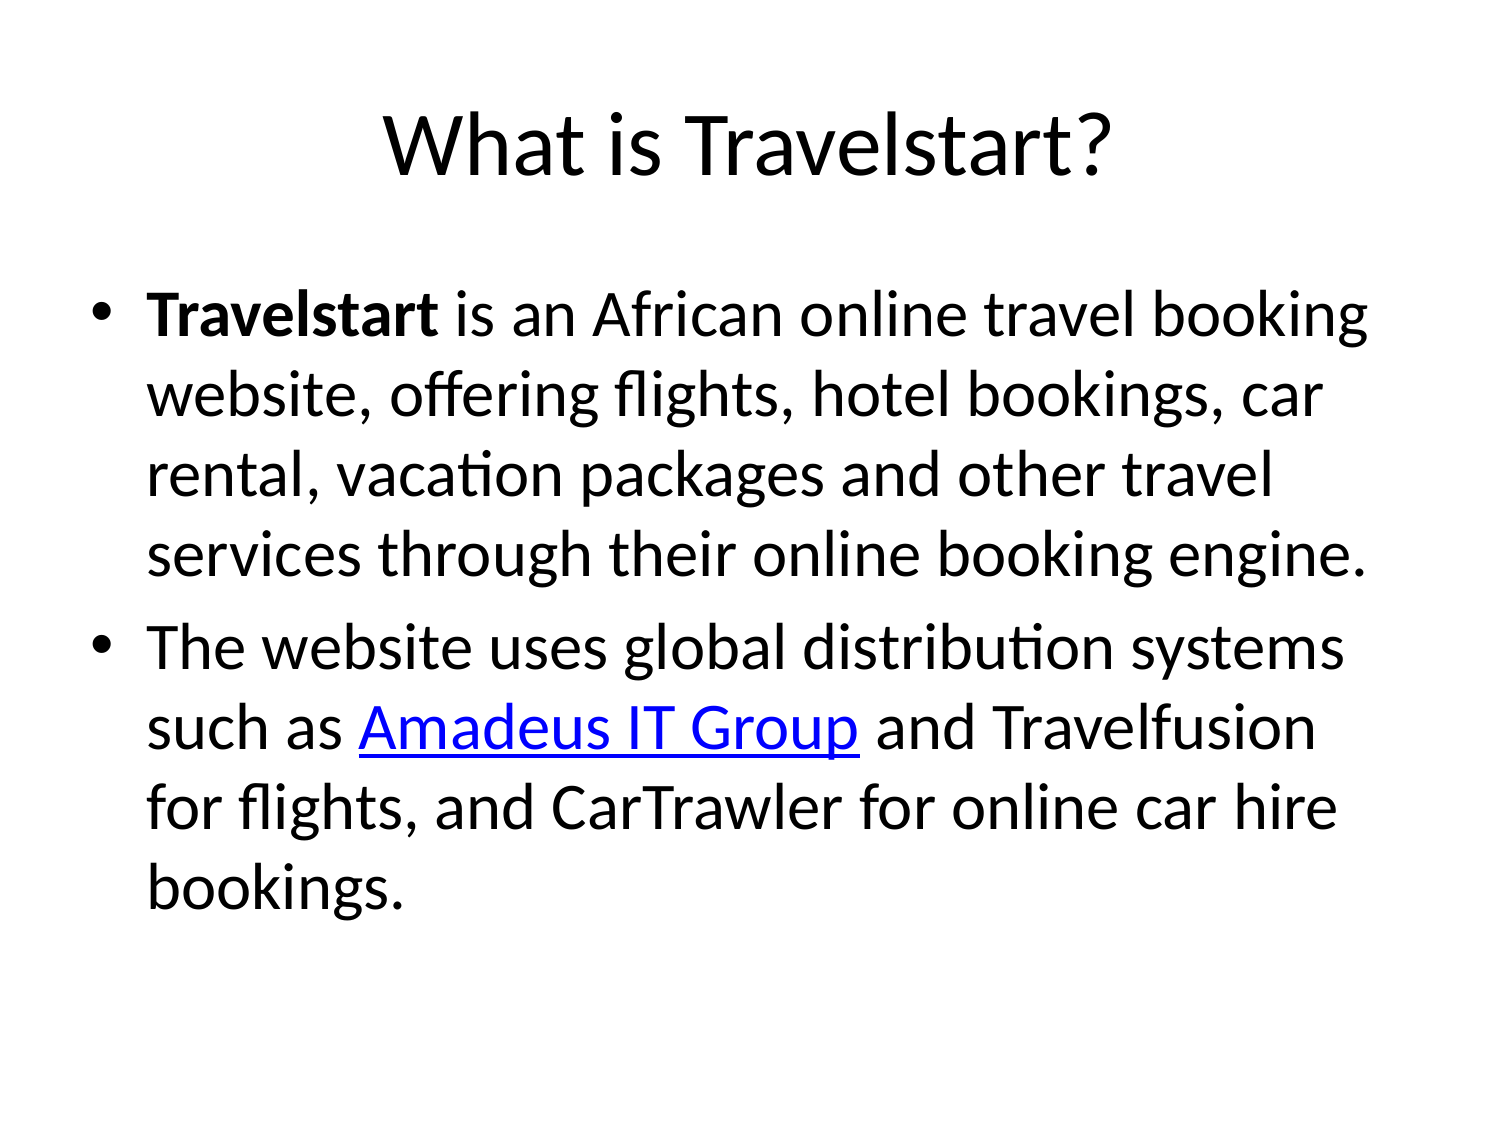

# What is Travelstart?
Travelstart is an African online travel booking website, offering flights, hotel bookings, car rental, vacation packages and other travel services through their online booking engine.
The website uses global distribution systems such as Amadeus IT Group and Travelfusion for flights, and CarTrawler for online car hire bookings.